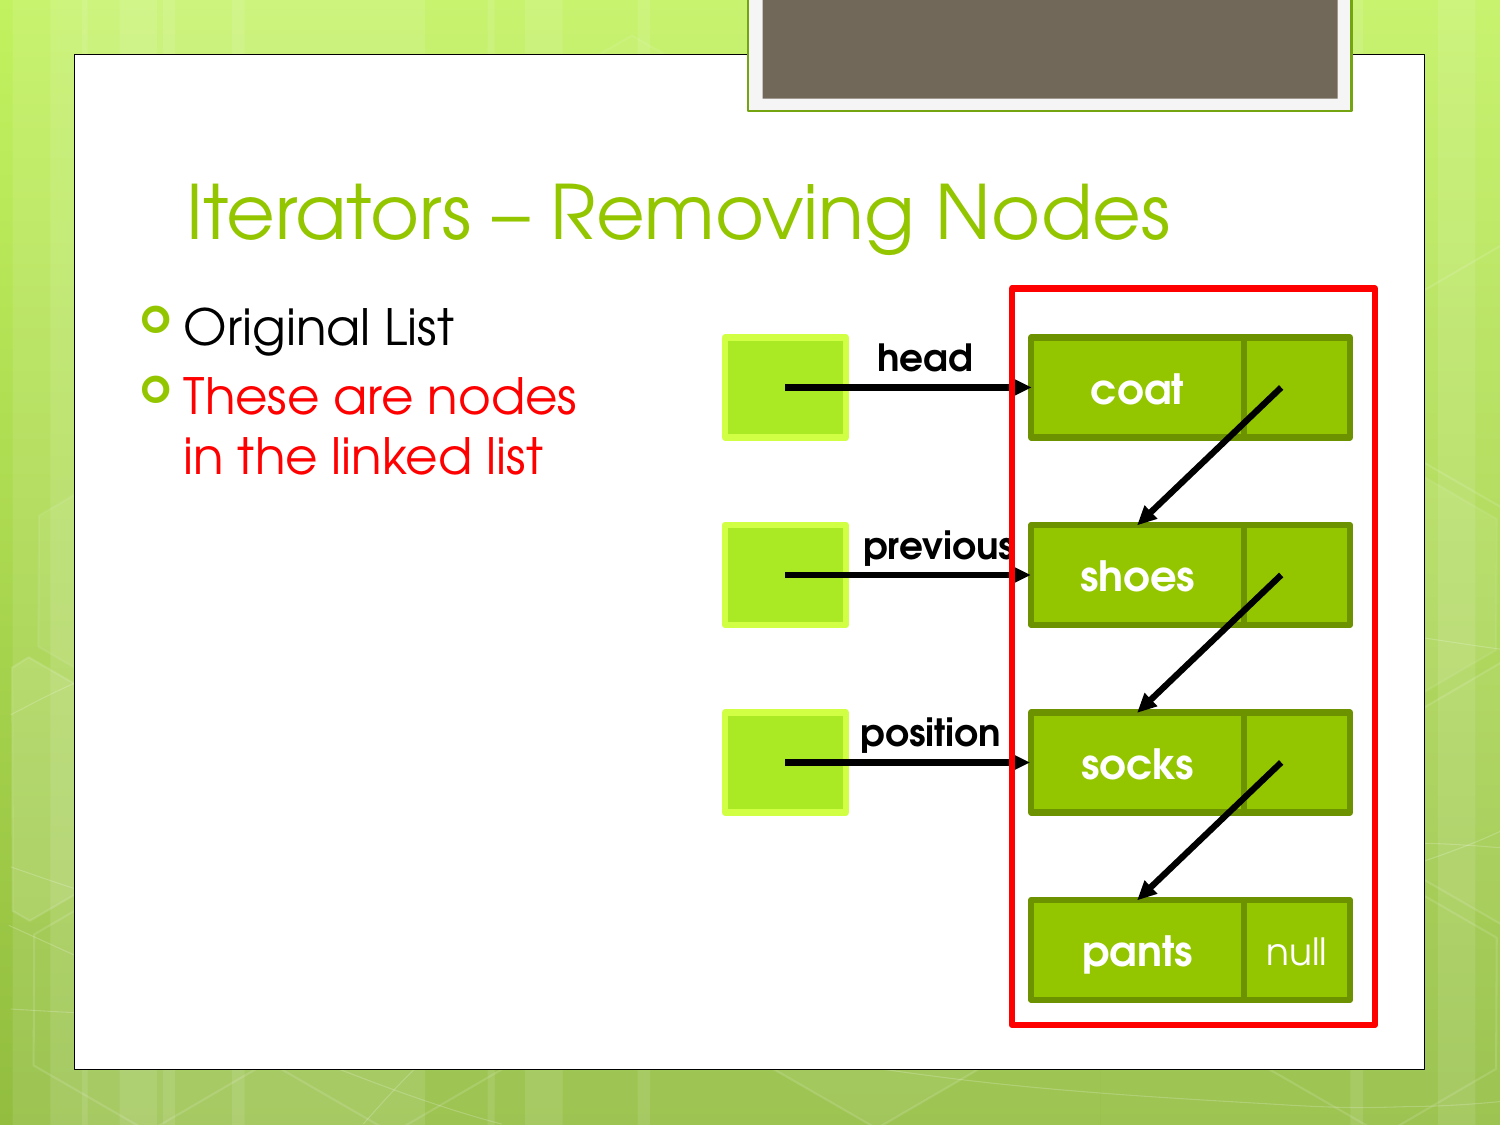

# Iterators – Removing Nodes
Original List
These are nodes
in the linked list

head

coat

previous

shoes

position

socks

pants
null